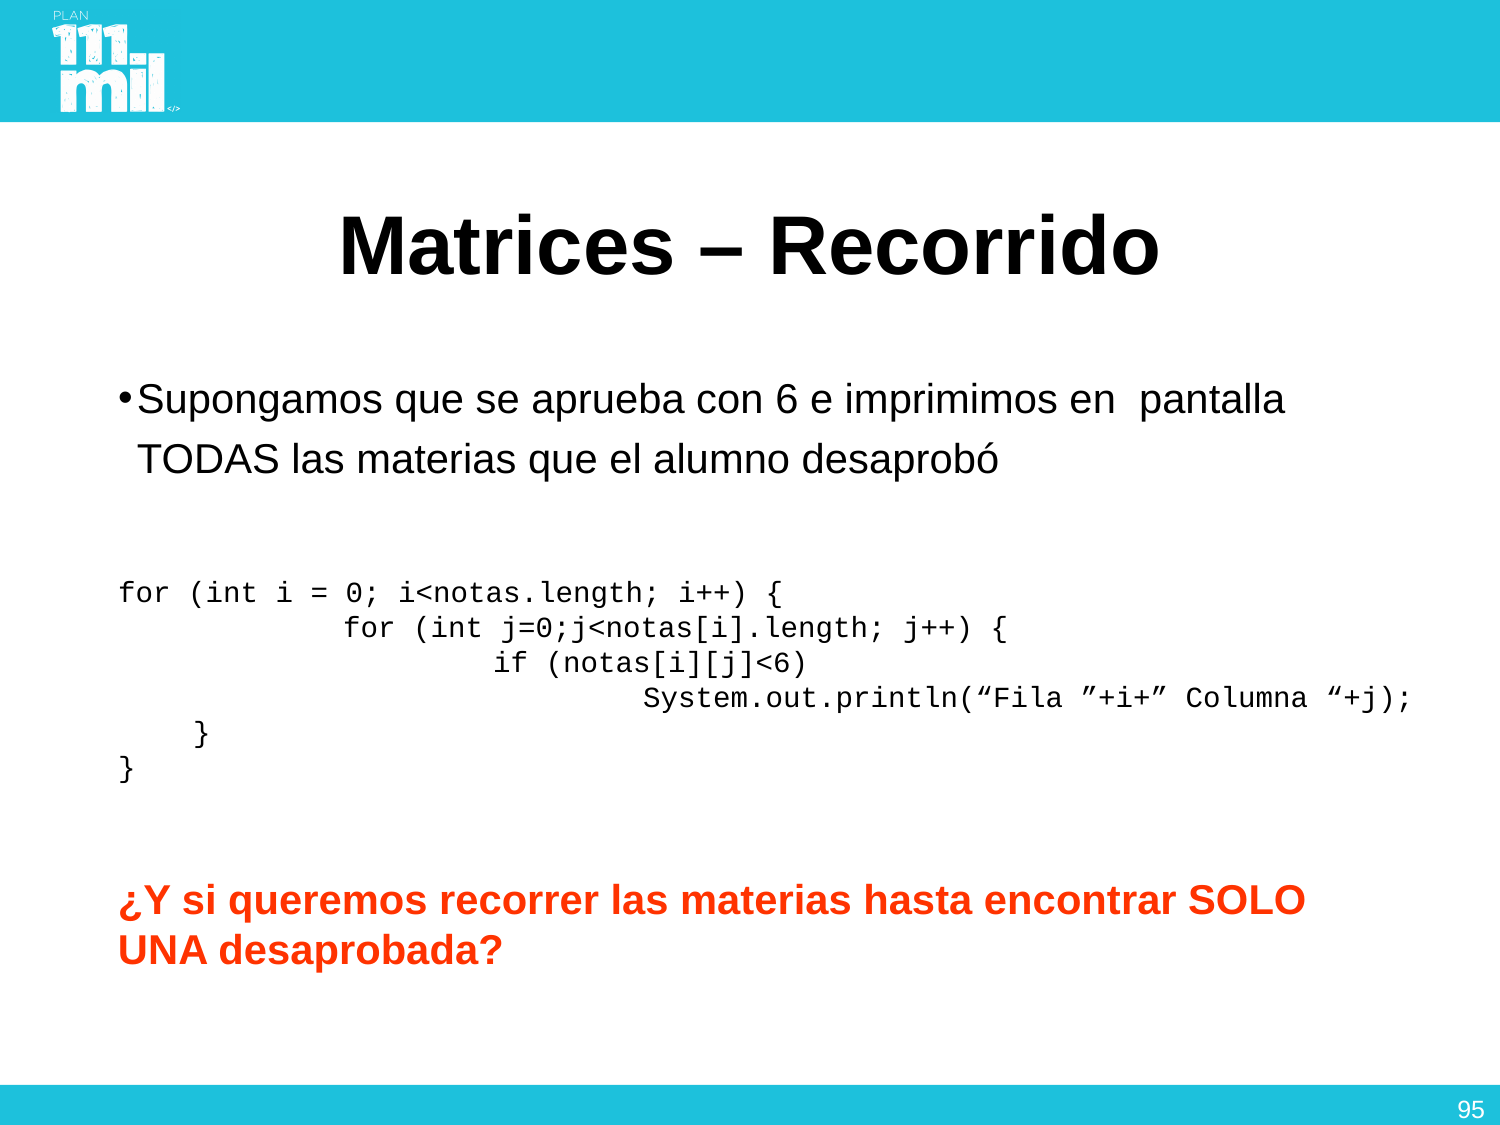

# Matrices – Recorrido
Supongamos que se aprueba con 6 e imprimimos en  pantalla TODAS las materias que el alumno desaprobó

for (int i = 0; i<notas.length; i++) {
	for (int j=0;j<notas[i].length; j++) {
		if (notas[i][j]<6)
			System.out.println(“Fila ”+i+” Columna “+j);
}
}

¿Y si queremos recorrer las materias hasta encontrar SOLO UNA desaprobada?
95